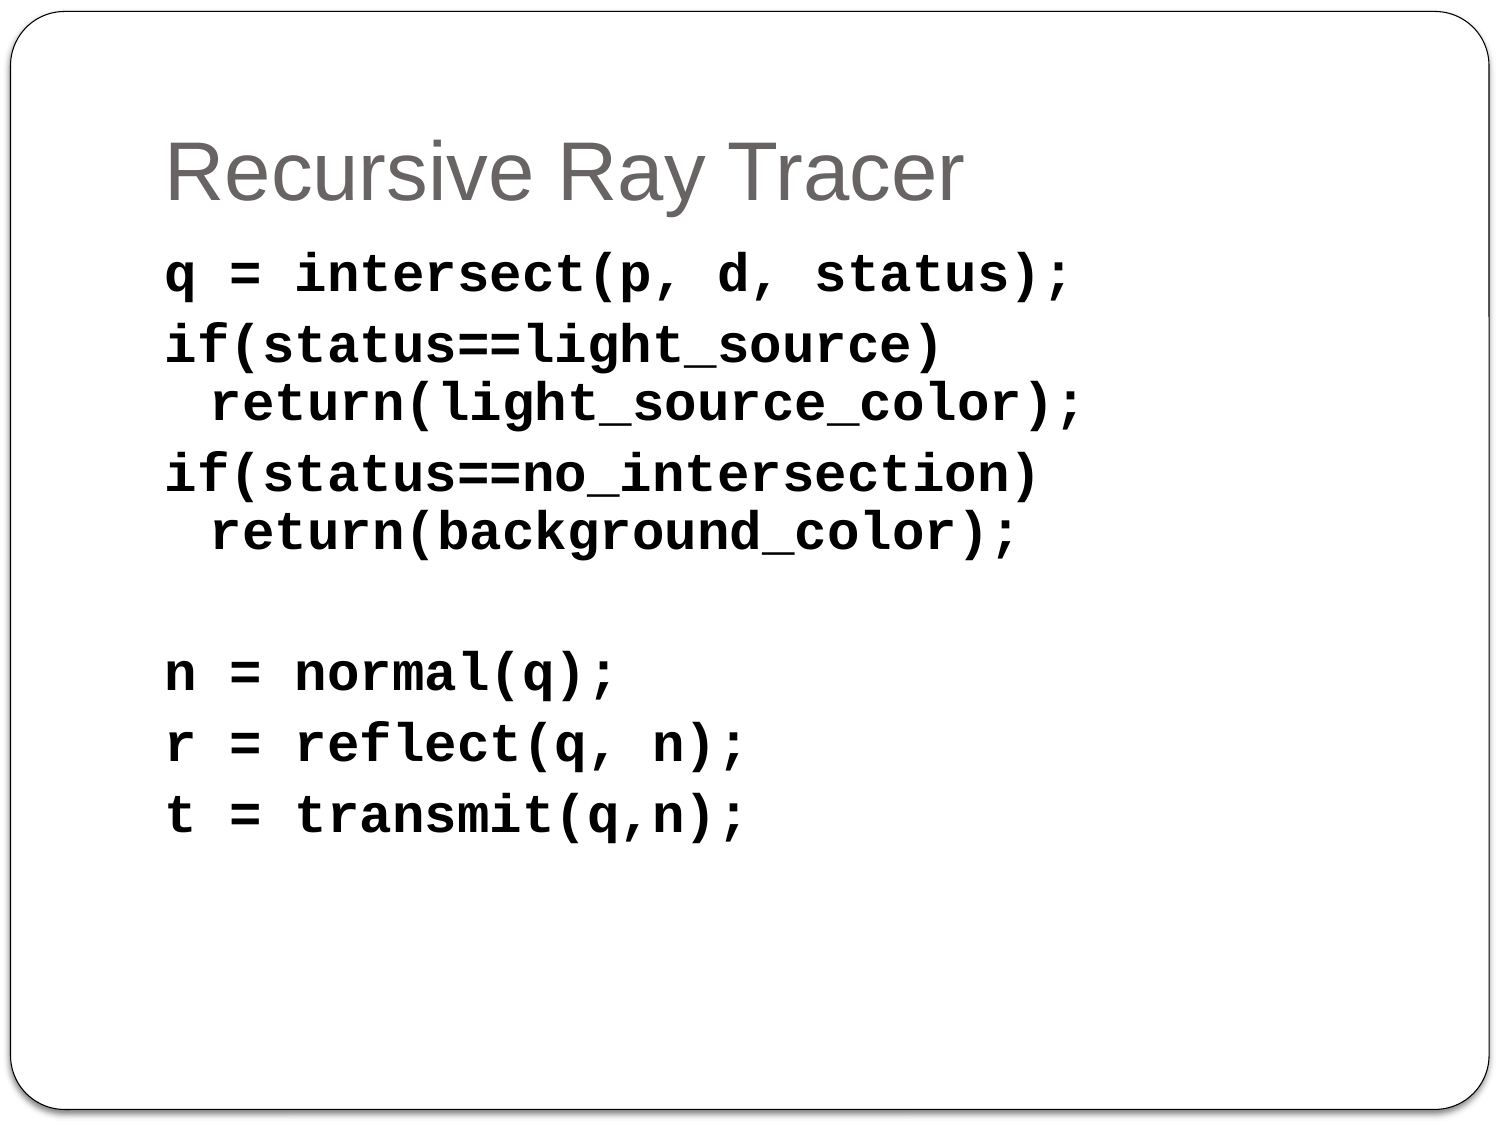

# Recursive Ray Tracer
q = intersect(p, d, status);
if(status==light_source) return(light_source_color);
if(status==no_intersection) return(background_color);

n = normal(q);
r = reflect(q, n);
t = transmit(q,n);